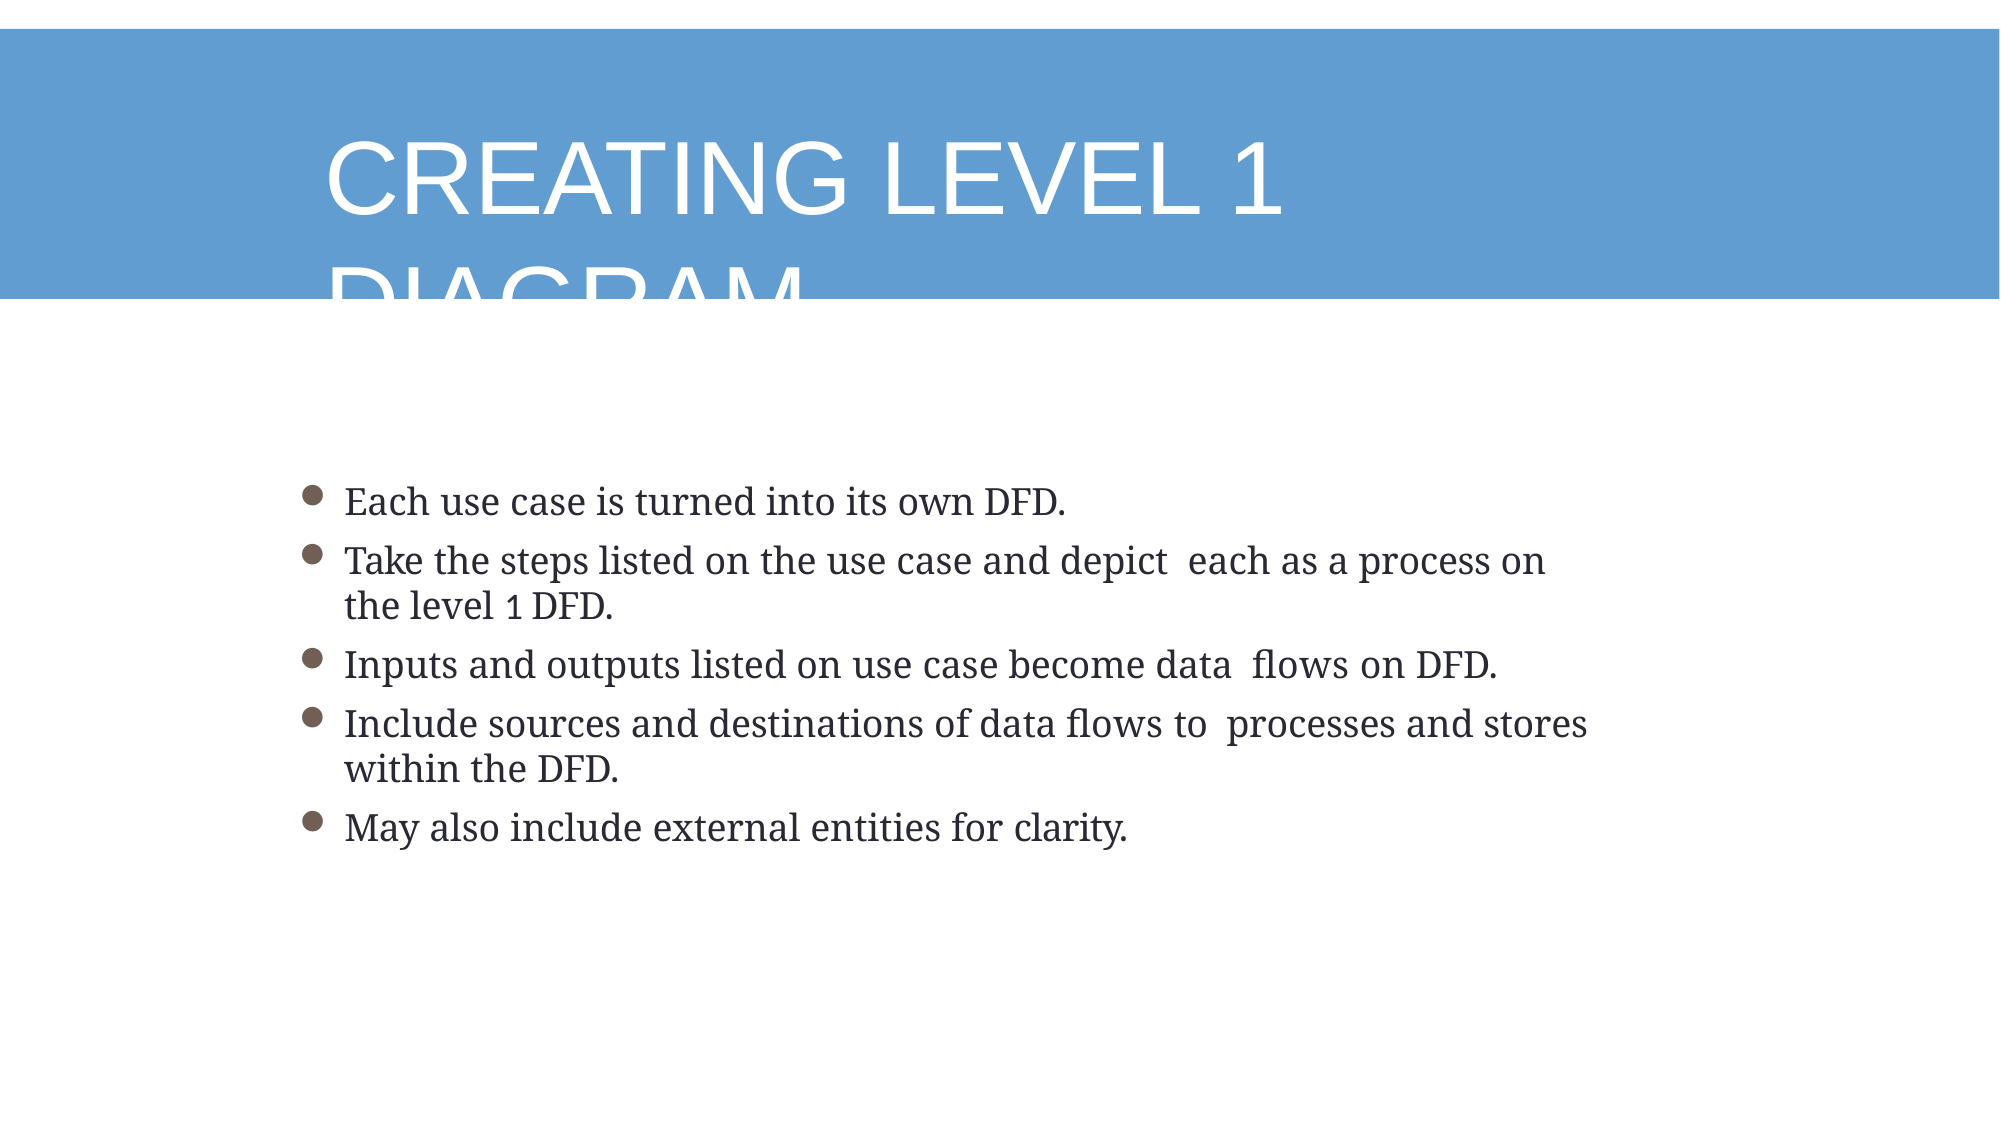

# Creating Level 1 Diagram
Each use case is turned into its own DFD.
Take the steps listed on the use case and depict  each as a process on the level 1 DFD.
Inputs and outputs listed on use case become data  flows on DFD.
Include sources and destinations of data flows to  processes and stores within the DFD.
May also include external entities for clarity.